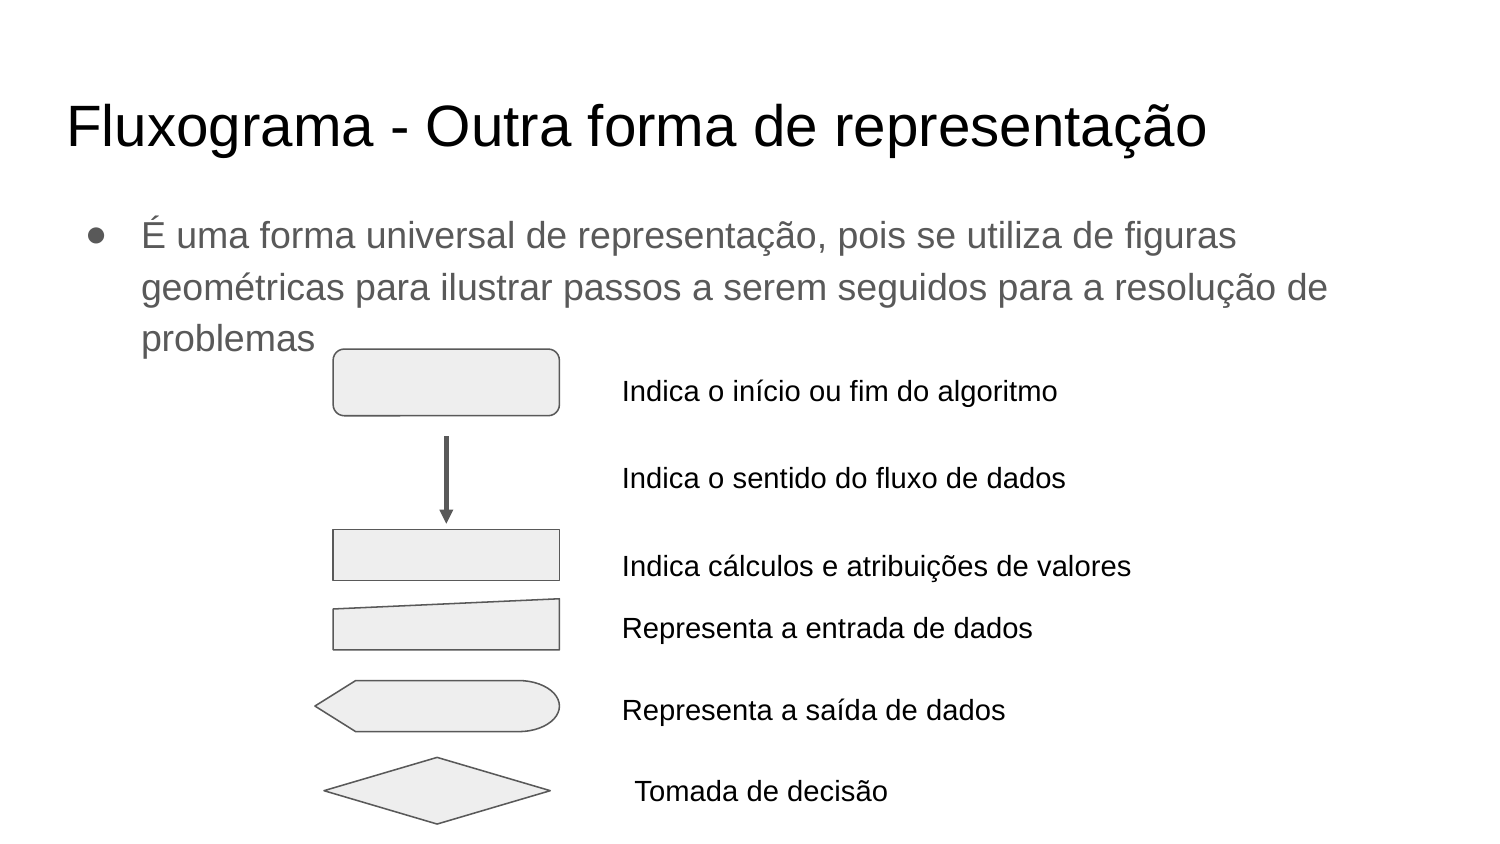

# Fluxograma - Outra forma de representação
É uma forma universal de representação, pois se utiliza de figuras geométricas para ilustrar passos a serem seguidos para a resolução de problemas

Indica o início ou fim do algoritmo
Indica o sentido do fluxo de dados

Indica cálculos e atribuições de valores
Representa a entrada de dados

Representa a saída de dados

Tomada de decisão